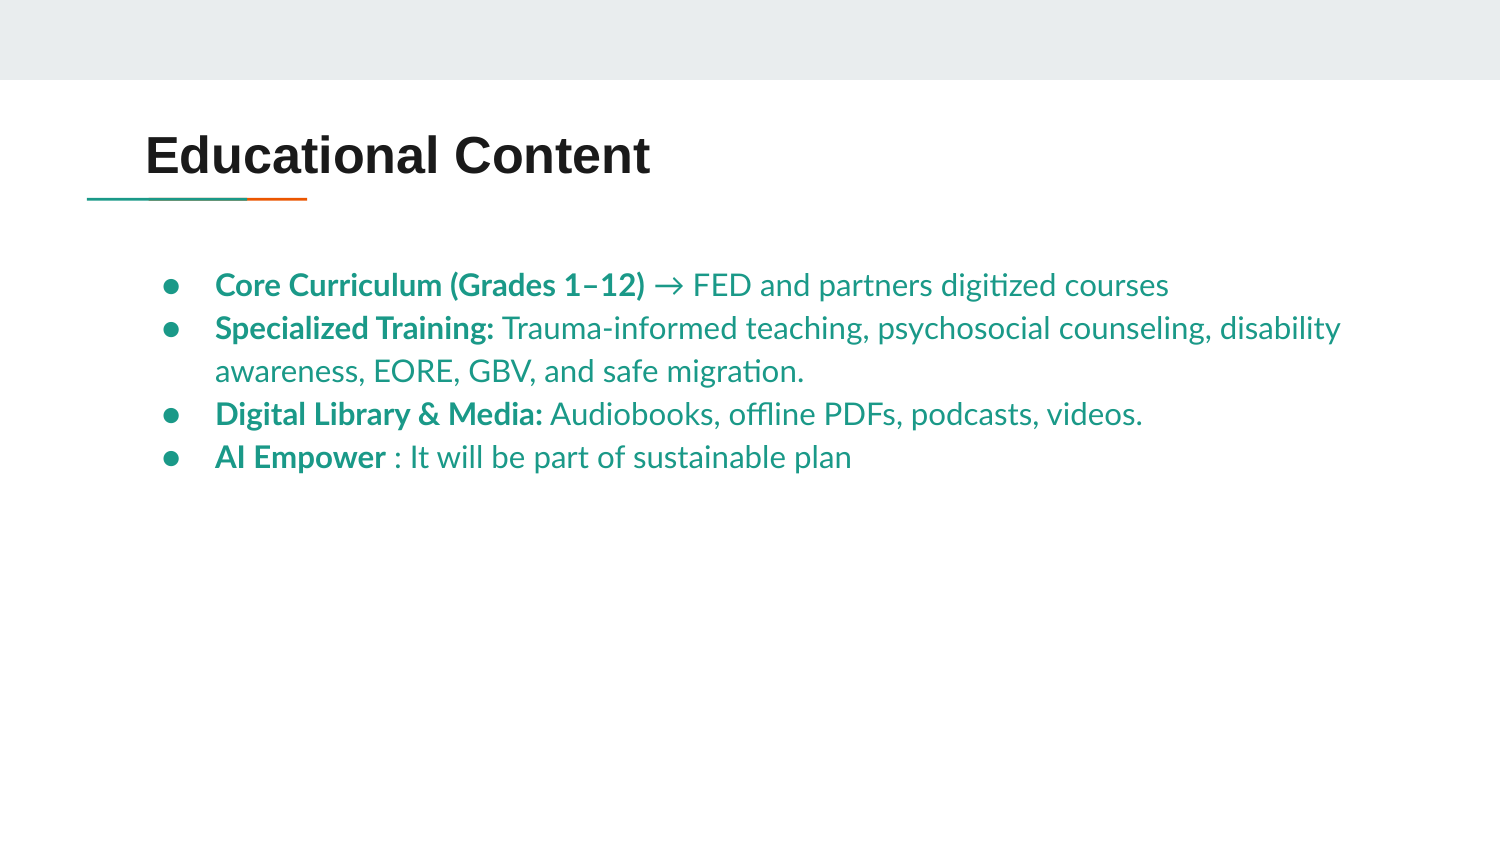

# Educational Content

Core Curriculum (Grades 1–12) → FED and partners digitized courses
Specialized Training: Trauma-informed teaching, psychosocial counseling, disability awareness, EORE, GBV, and safe migration.
Digital Library & Media: Audiobooks, offline PDFs, podcasts, videos.
AI Empower : It will be part of sustainable plan